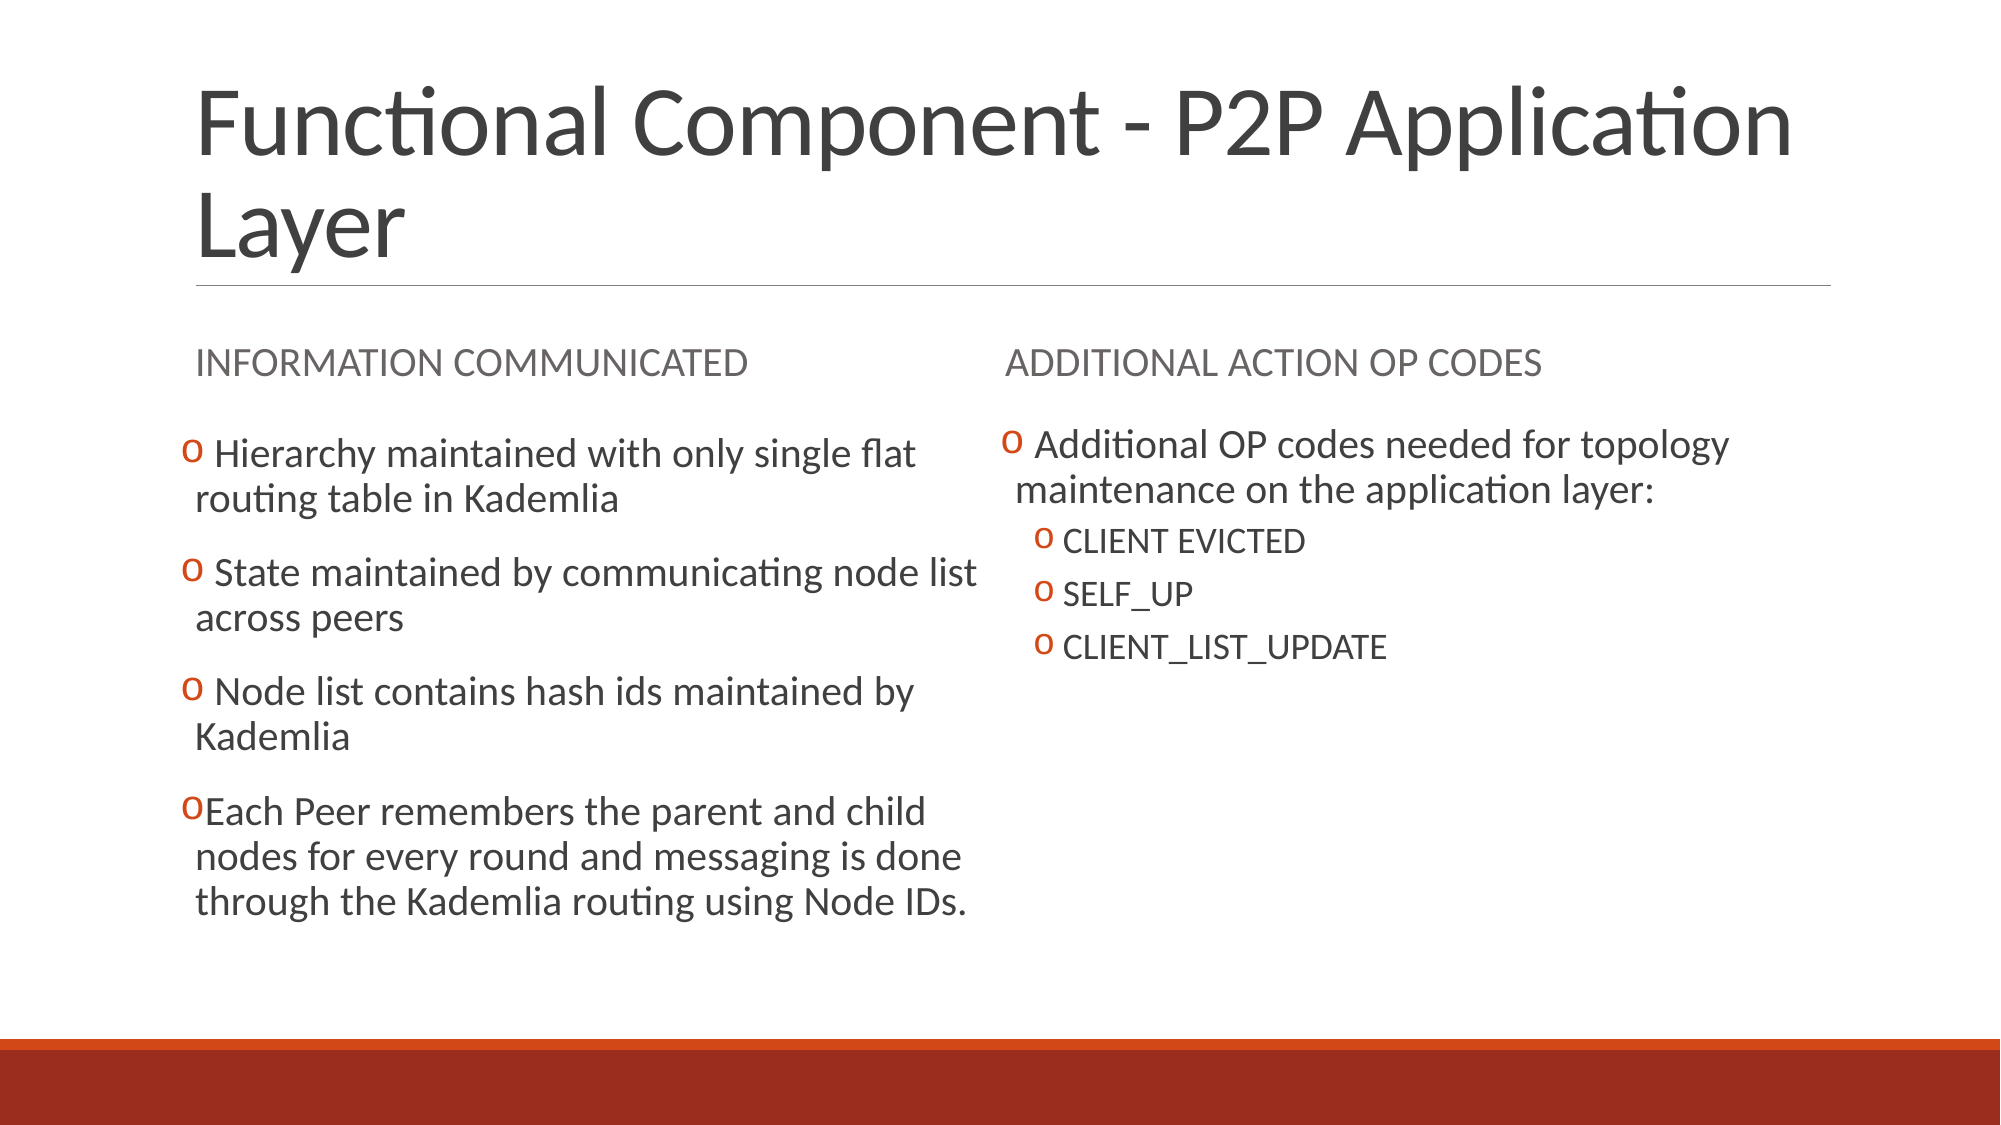

# Functional Component - P2P Application Layer
INFORMATION COMMUNICATED
ADDITIONAL ACTION OP CODES
 Additional OP codes needed for topology maintenance on the application layer:
CLIENT EVICTED
SELF_UP
CLIENT_LIST_UPDATE

 Hierarchy maintained with only single flat routing table in Kademlia
 State maintained by communicating node list across peers
 Node list contains hash ids maintained by Kademlia
Each Peer remembers the parent and child nodes for every round and messaging is done through the Kademlia routing using Node IDs.